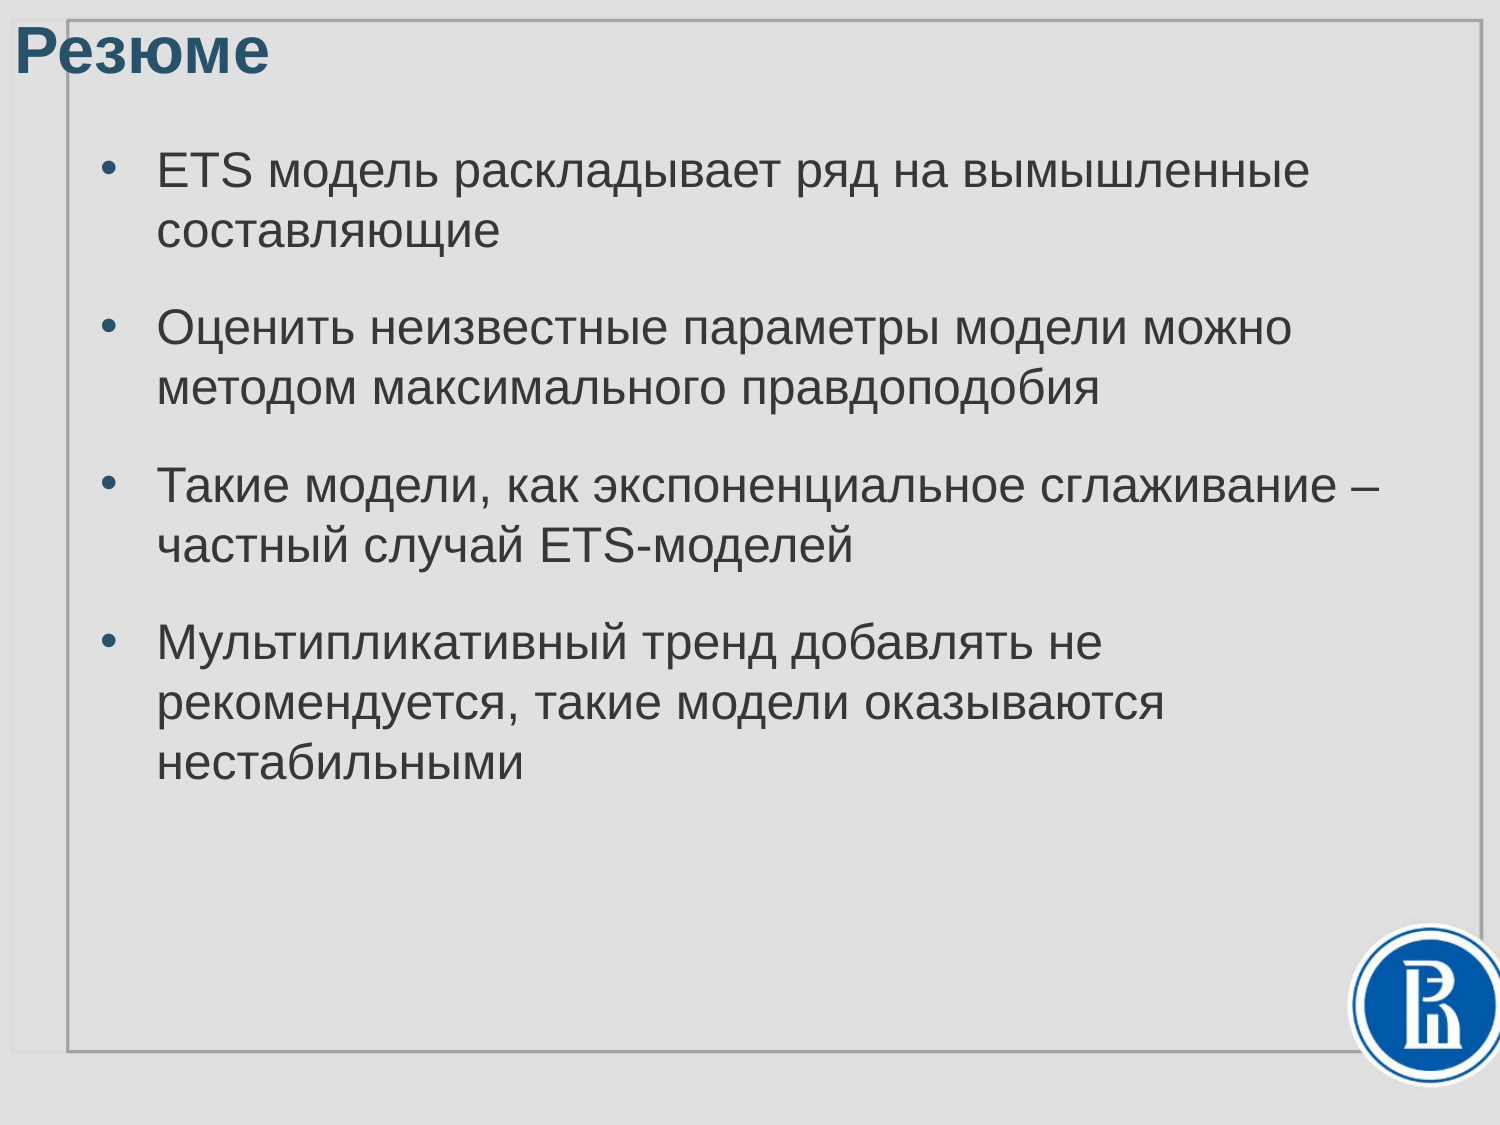

Резюме
ETS модель раскладывает ряд на вымышленные составляющие
Оценить неизвестные параметры модели можно методом максимального правдоподобия
Такие модели, как экспоненциальное сглаживание – частный случай ETS-моделей
Мультипликативный тренд добавлять не рекомендуется, такие модели оказываются нестабильными